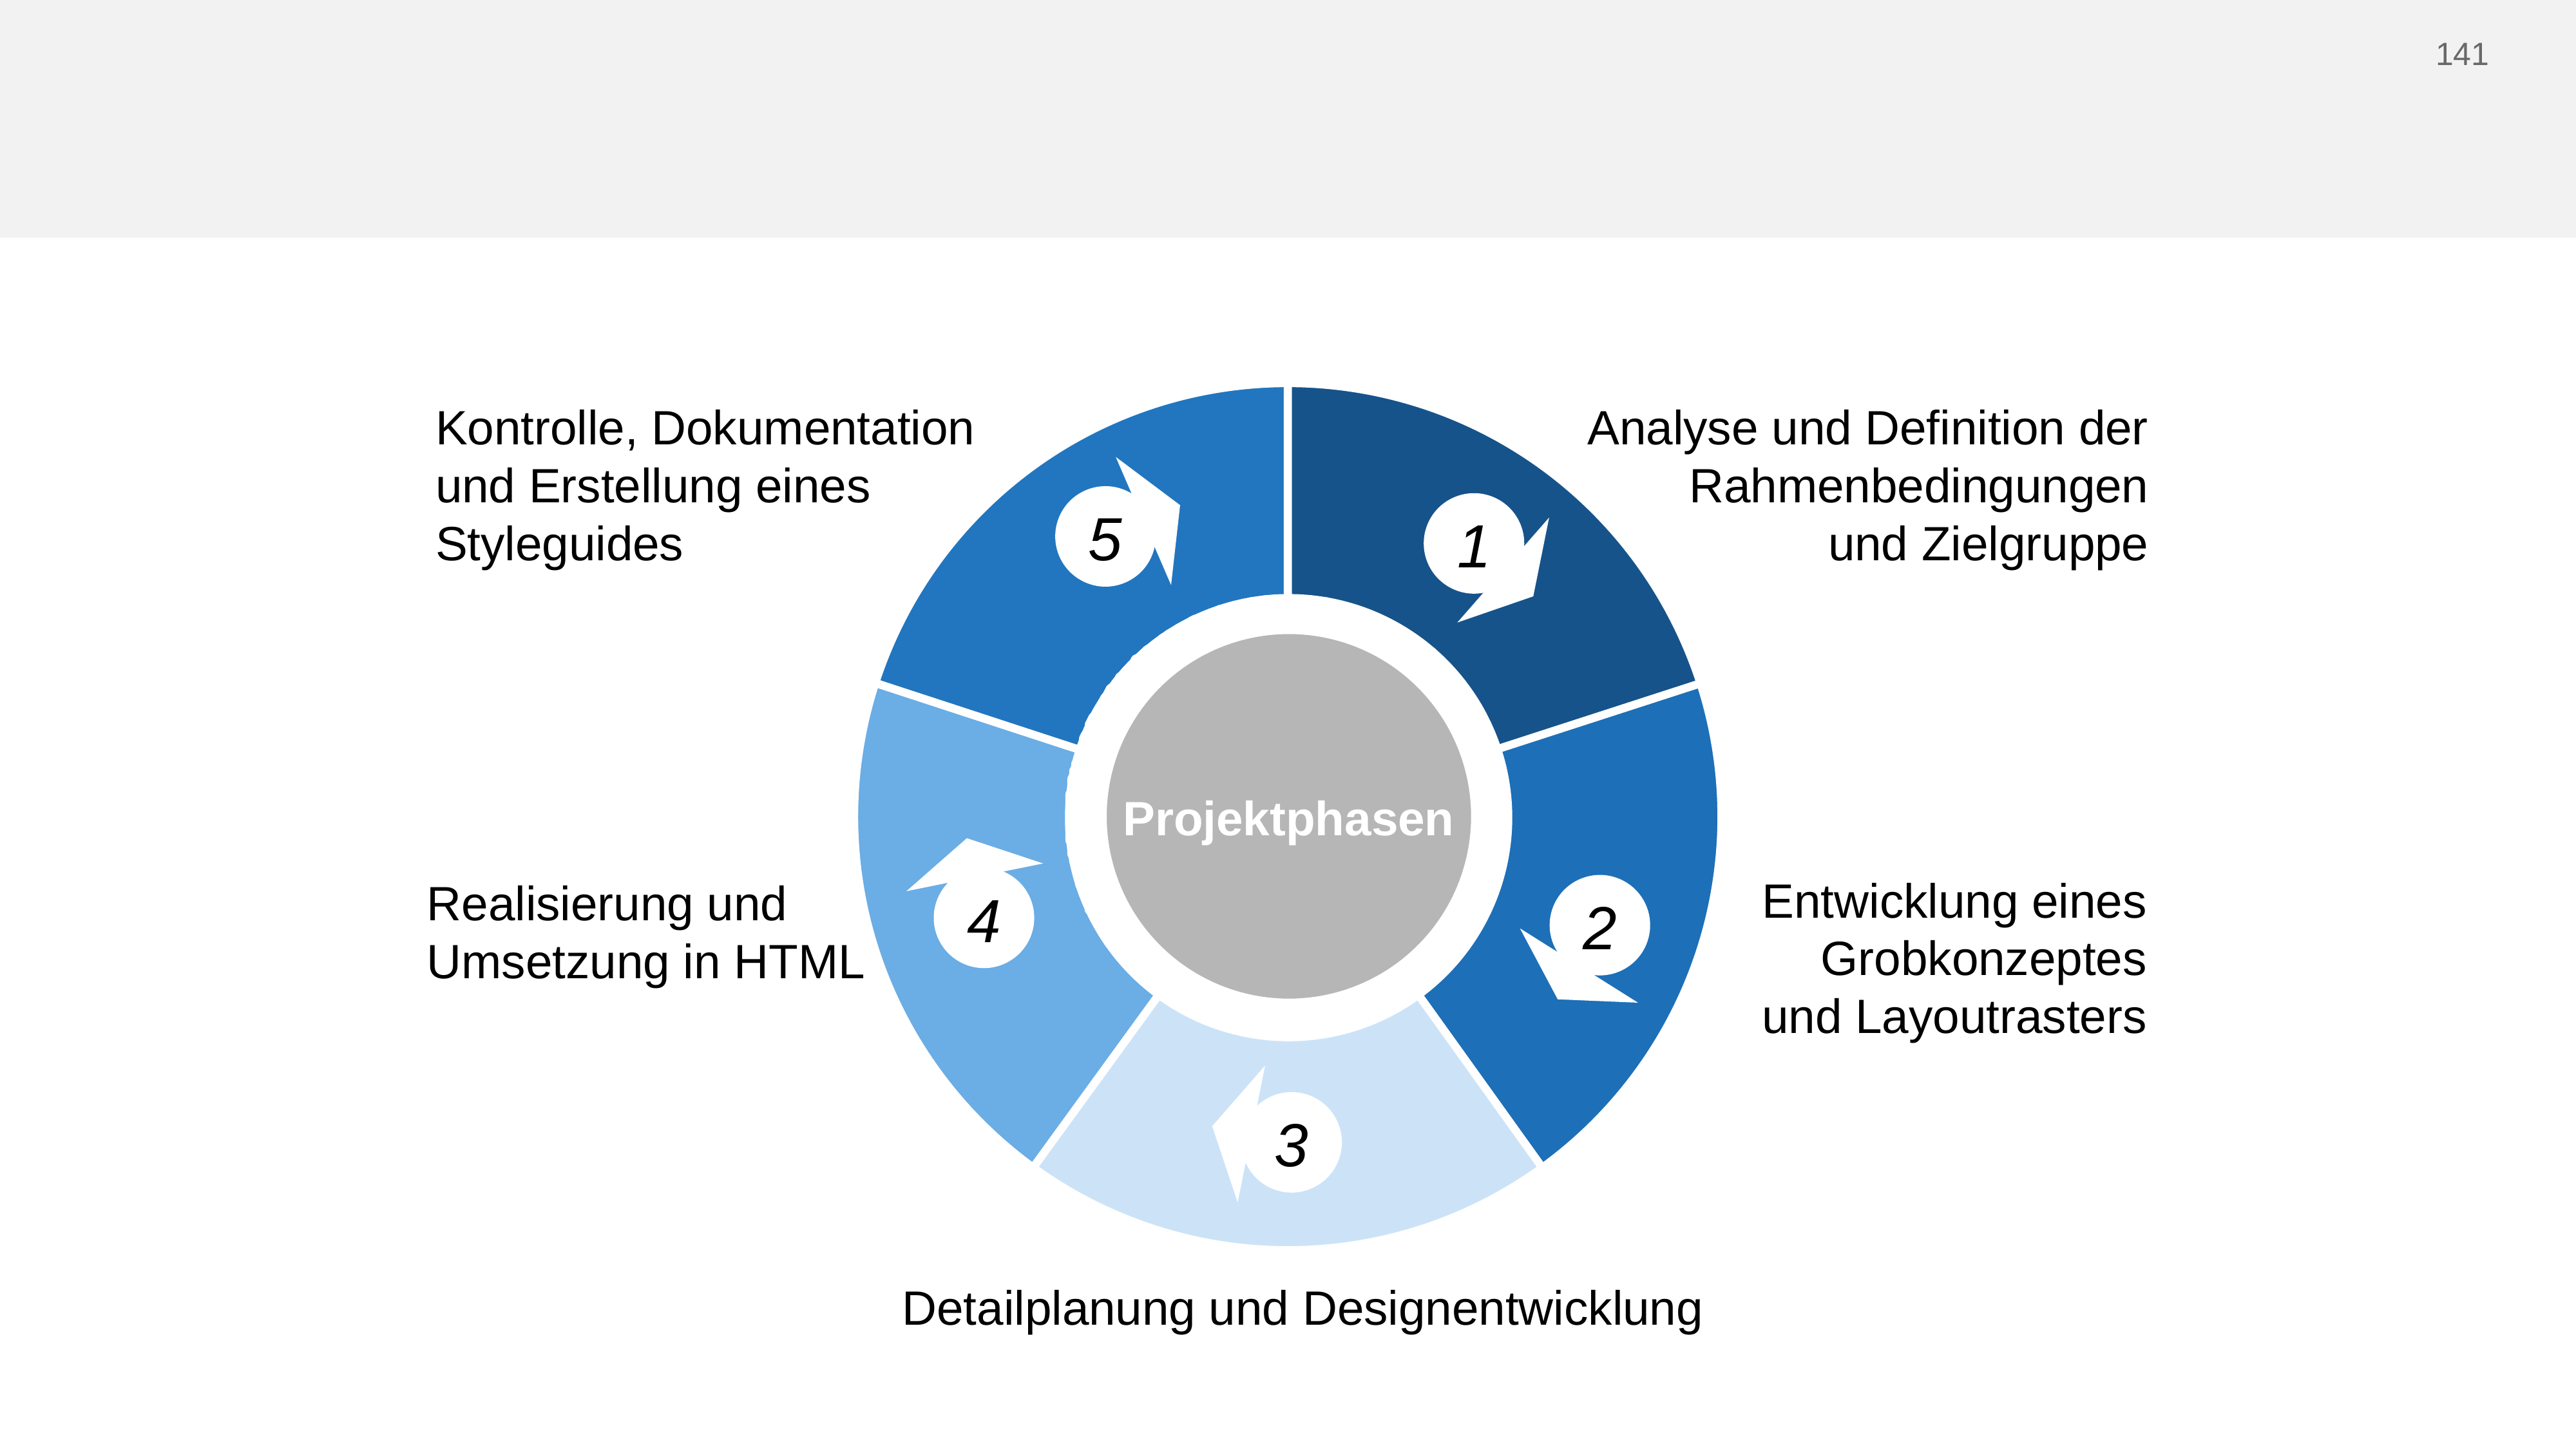

#

Kontrolle, Dokumentation und Erstellung eines Styleguides
Analyse und Definition der
Rahmenbedingungen
und Zielgruppe
5

1

Projektphasen

Entwicklung eines
Grobkonzeptes
und Layoutrasters
Realisierung und
Umsetzung in HTML
4
2

3

Detailplanung und Designentwicklung